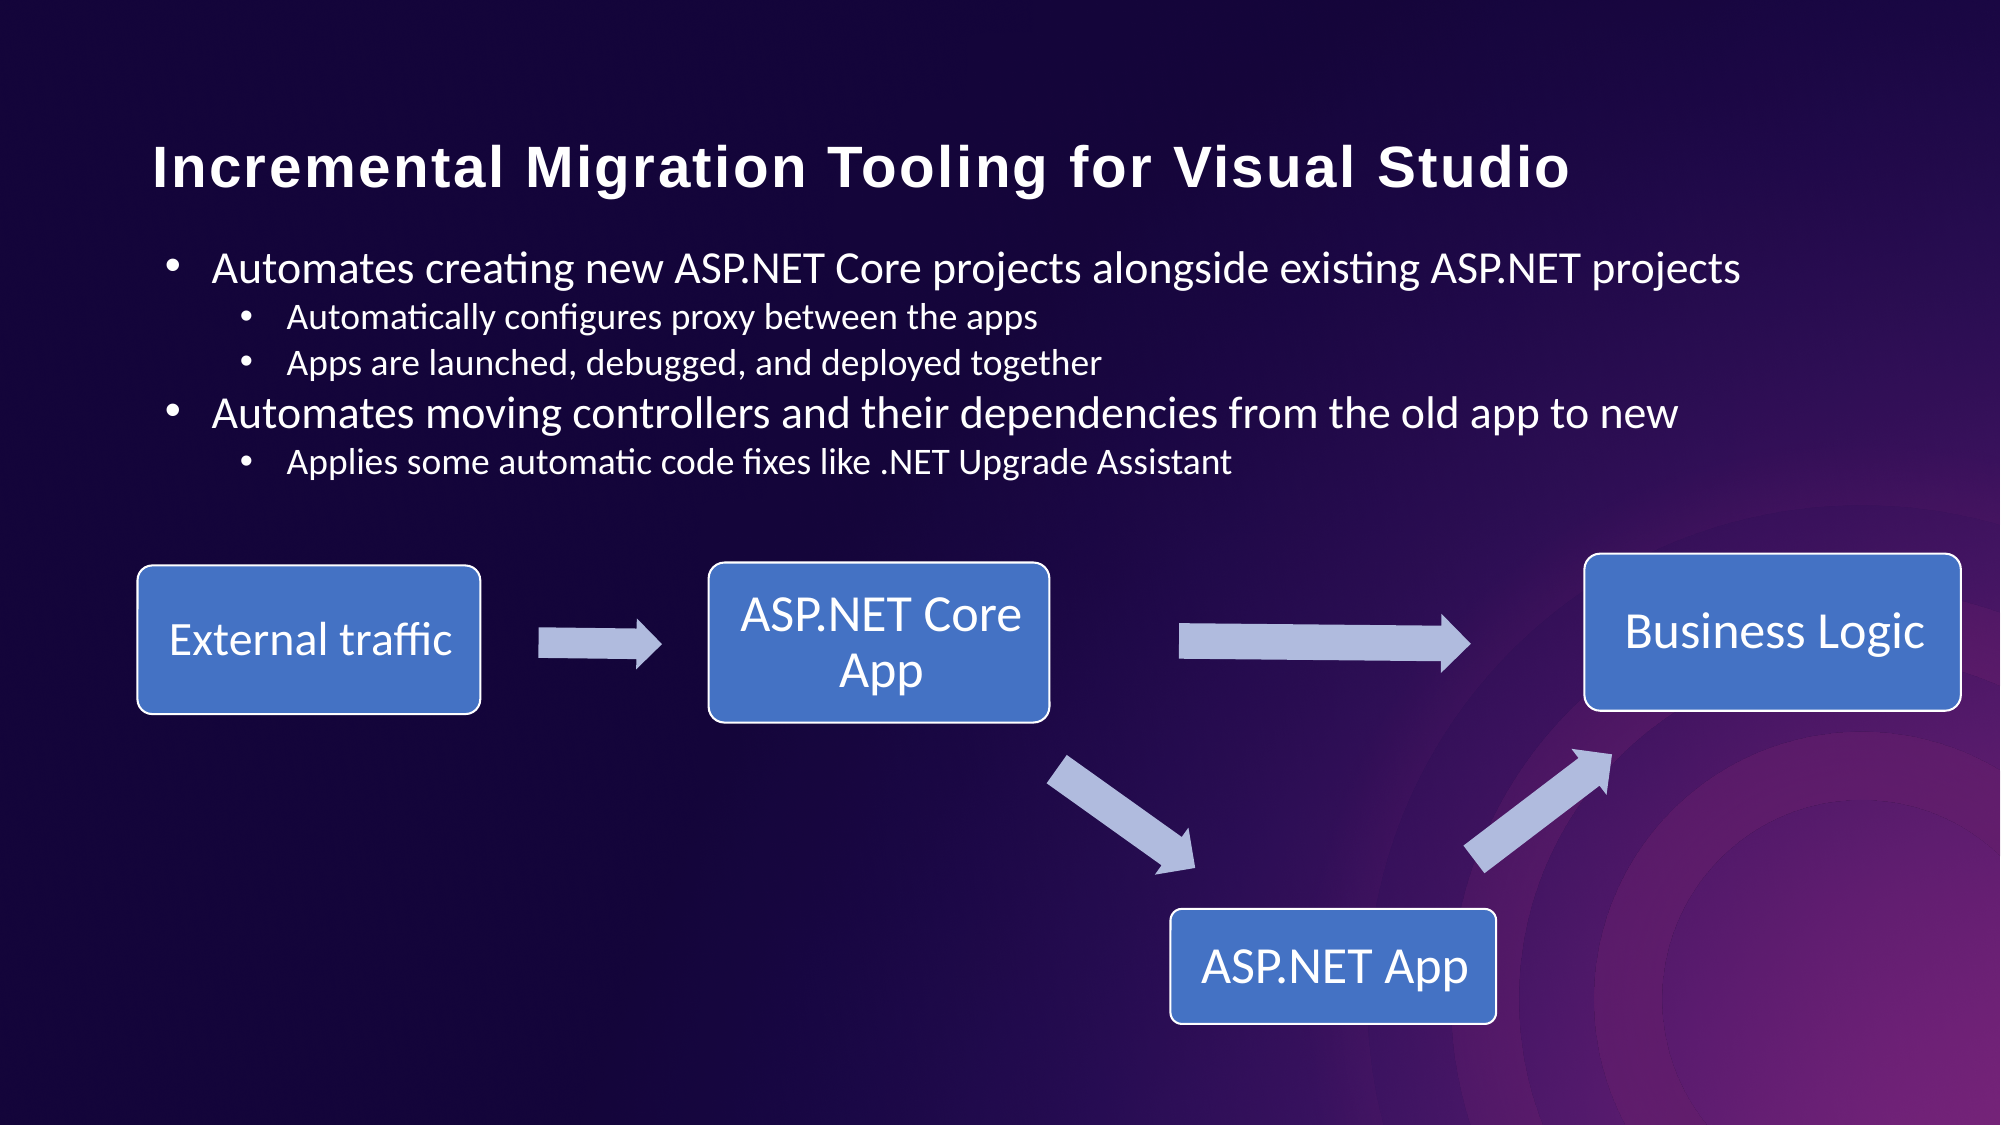

# Incremental Migration Tooling for Visual Studio
Automates creating new ASP.NET Core projects alongside existing ASP.NET projects
Automatically configures proxy between the apps
Apps are launched, debugged, and deployed together
Automates moving controllers and their dependencies from the old app to new
Applies some automatic code fixes like .NET Upgrade Assistant
External traffic

ASP.NET Core App

Business Logic
ASP.NET Core App

ASP.NET App

Business Logic